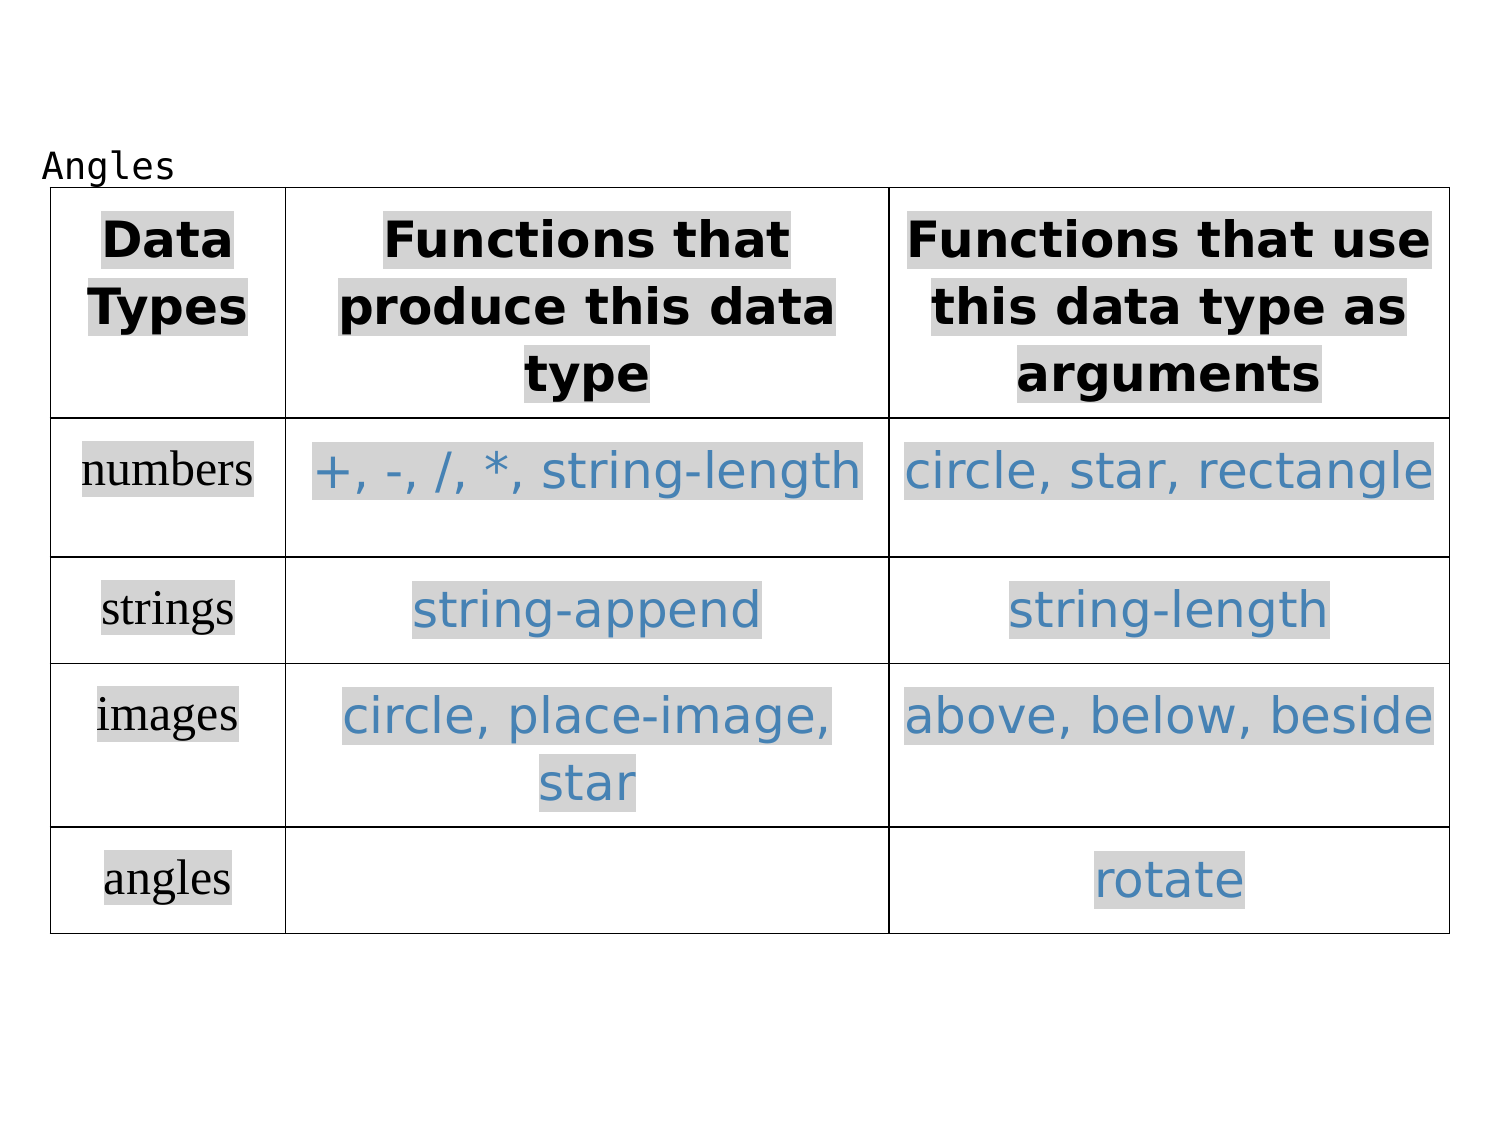

#
Angles
| Data Types | Functions that produce this data type | Functions that use this data type as arguments |
| --- | --- | --- |
| numbers | +, -, /, \*, string-length | circle, star, rectangle |
| strings | string-append | string-length |
| images | circle, place-image, star | above, below, beside |
| angles |  | rotate |